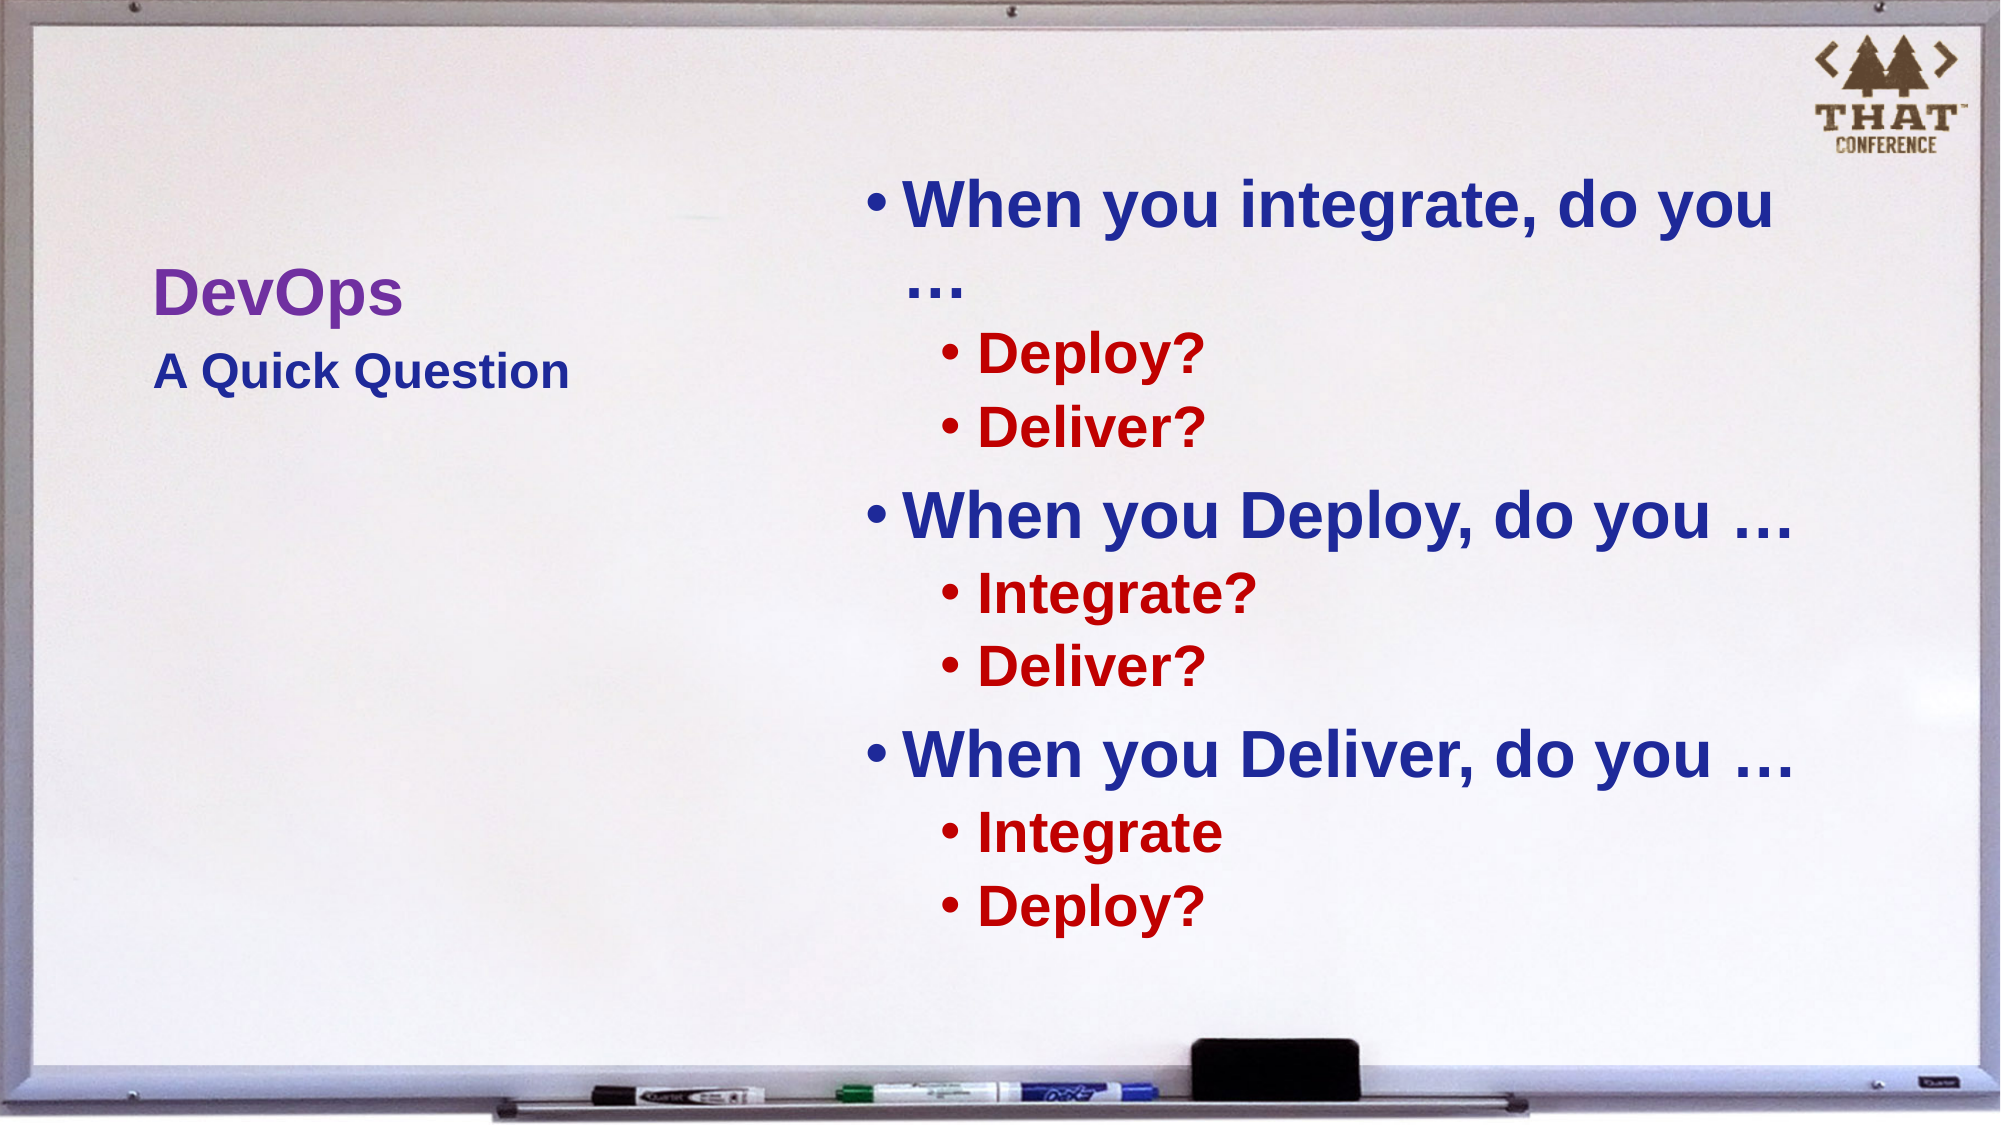

# DevOps
When you integrate, do you …
Deploy?
Deliver?
When you Deploy, do you …
Integrate?
Deliver?
When you Deliver, do you …
Integrate
Deploy?
A Quick Question